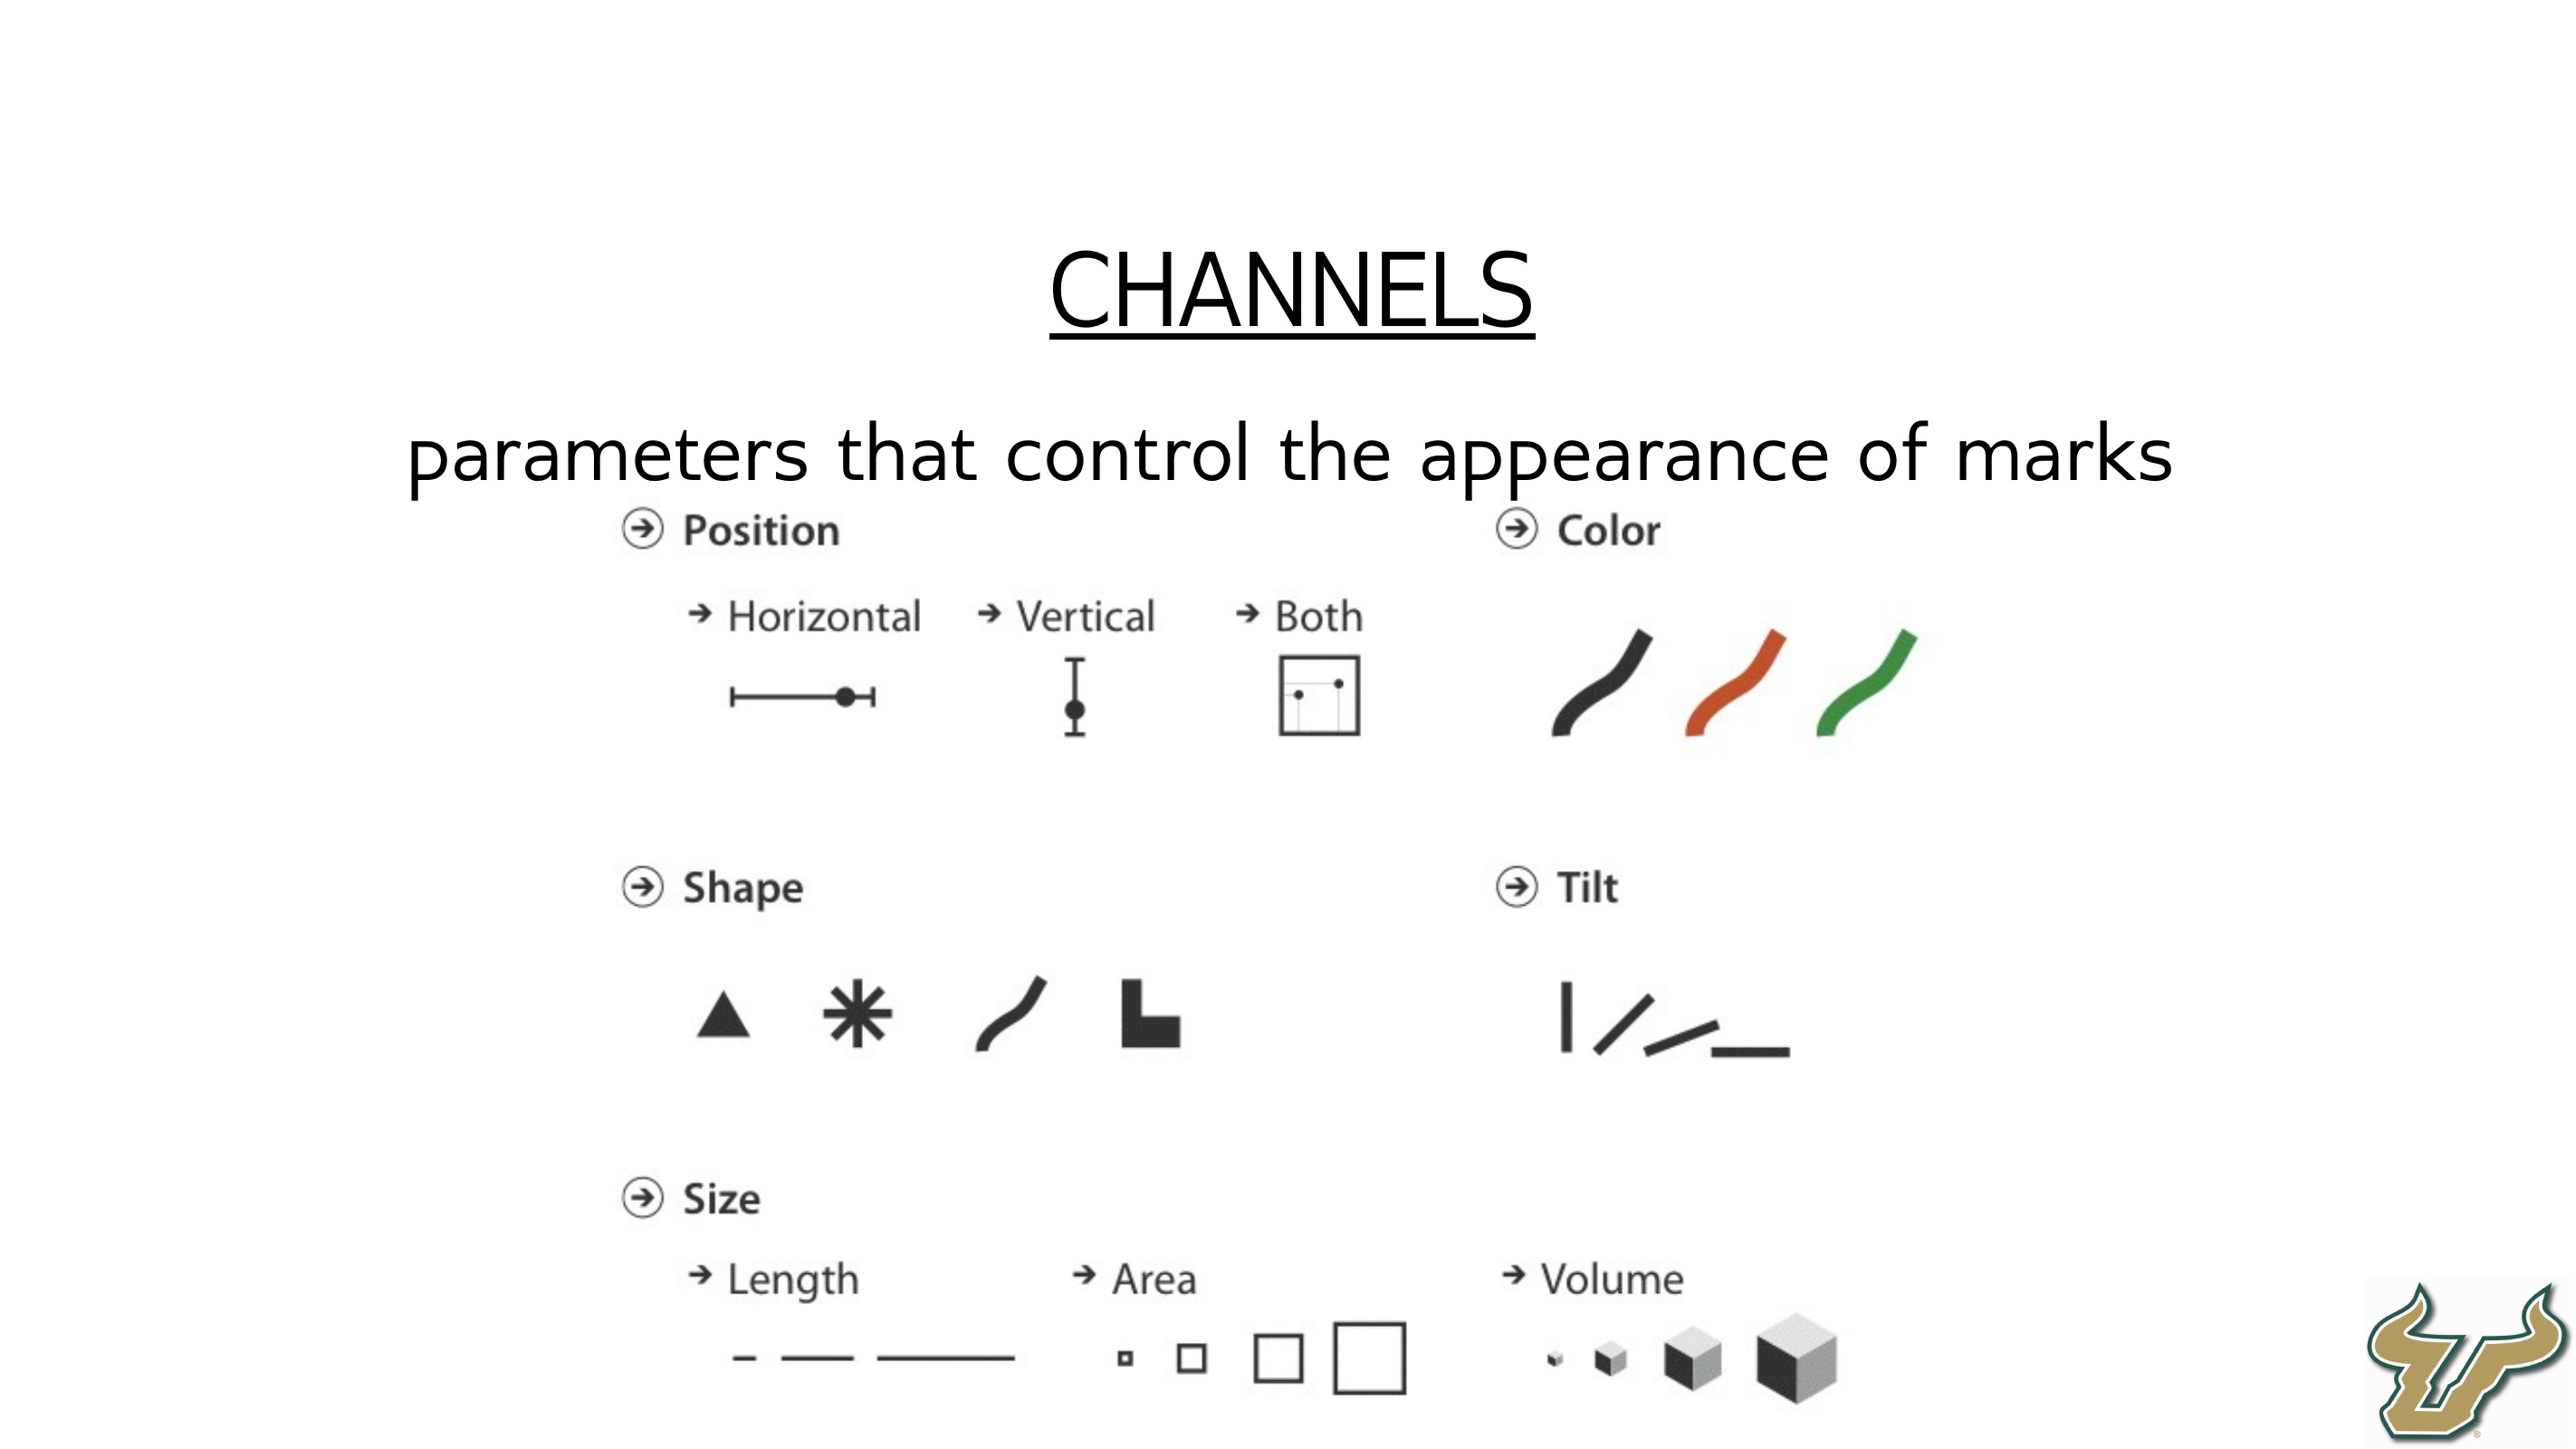

CHANNELS
parameters that control the appearance of marks